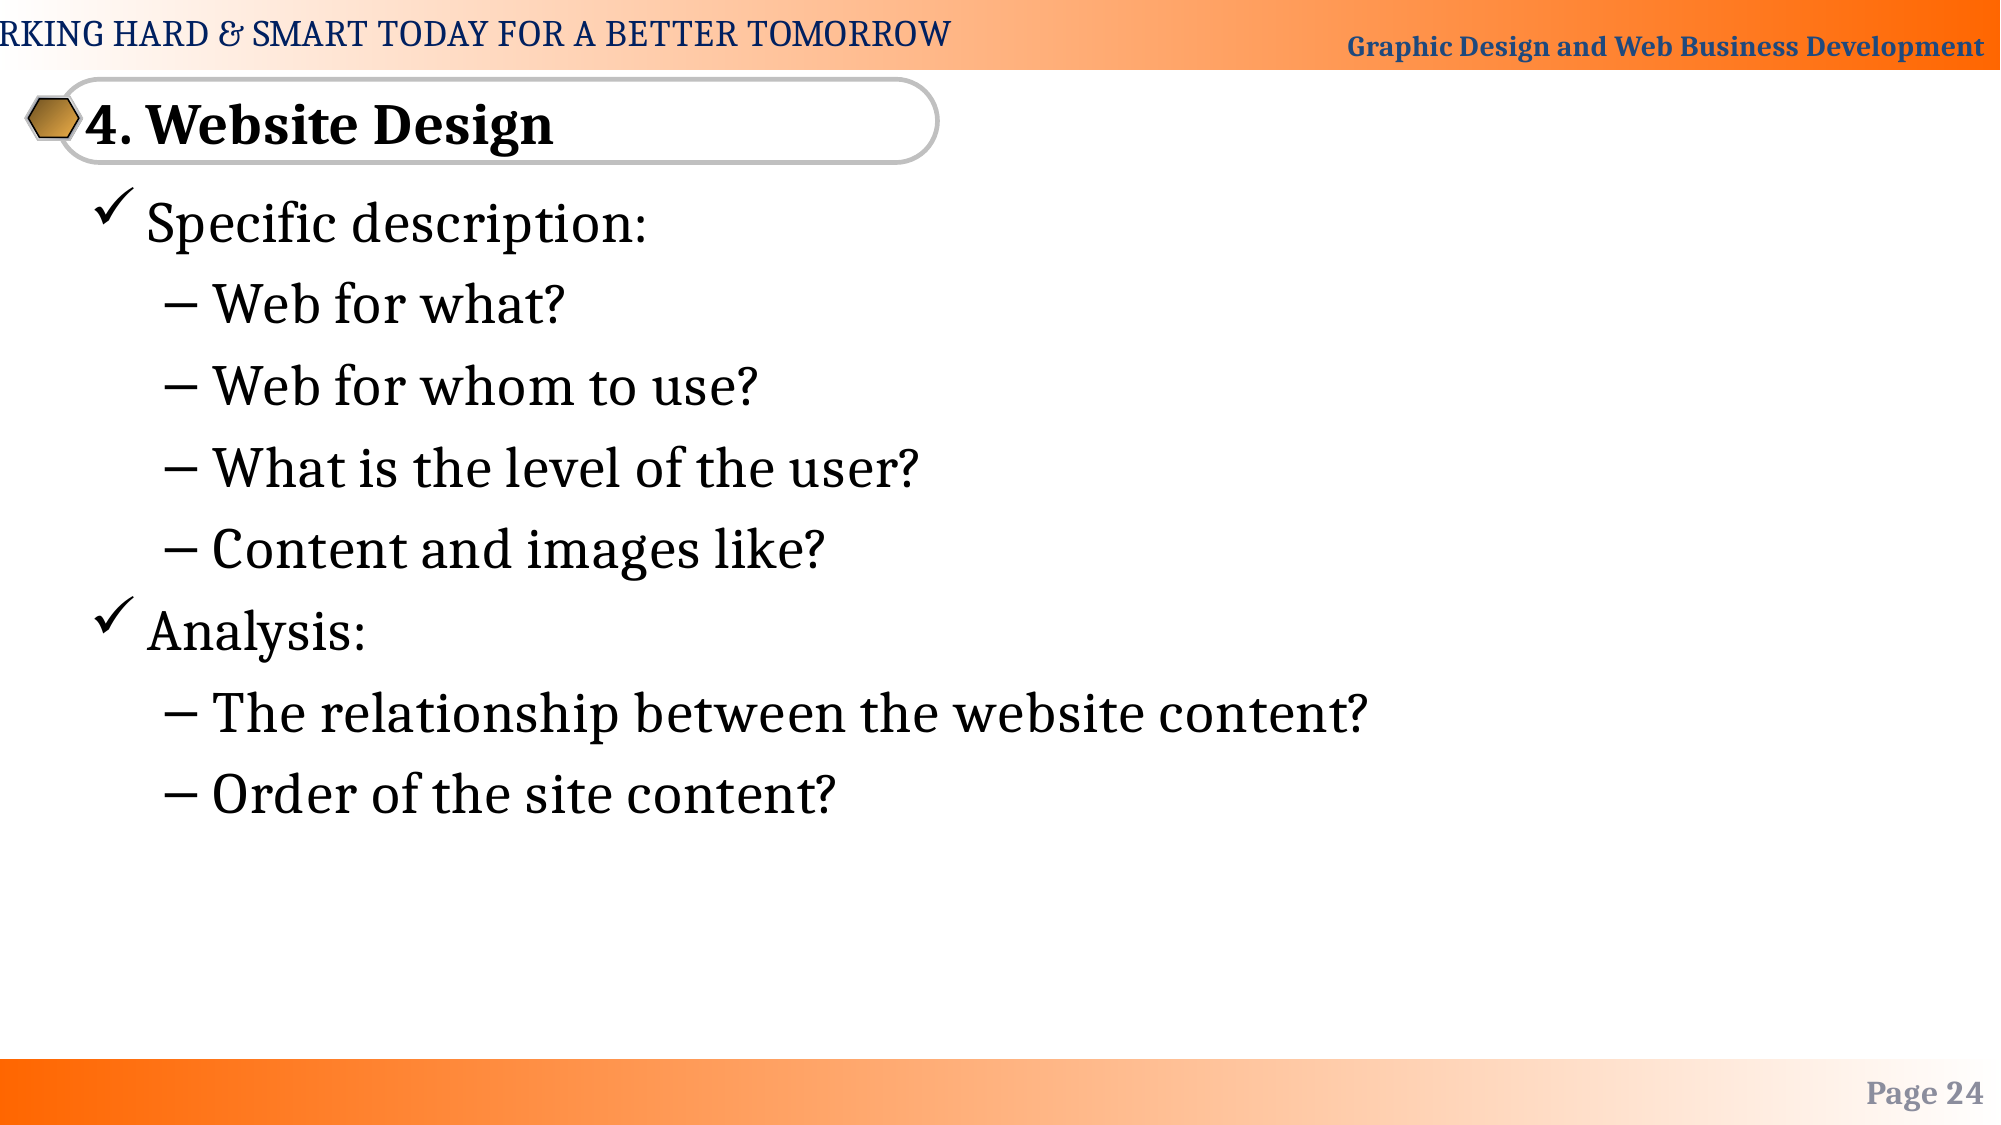

4. Website Design

Specific description:
Web for what?
Web for whom to use?
What is the level of the user?
Content and images like?
Analysis:
The relationship between the website content?
Order of the site content?
Page 24